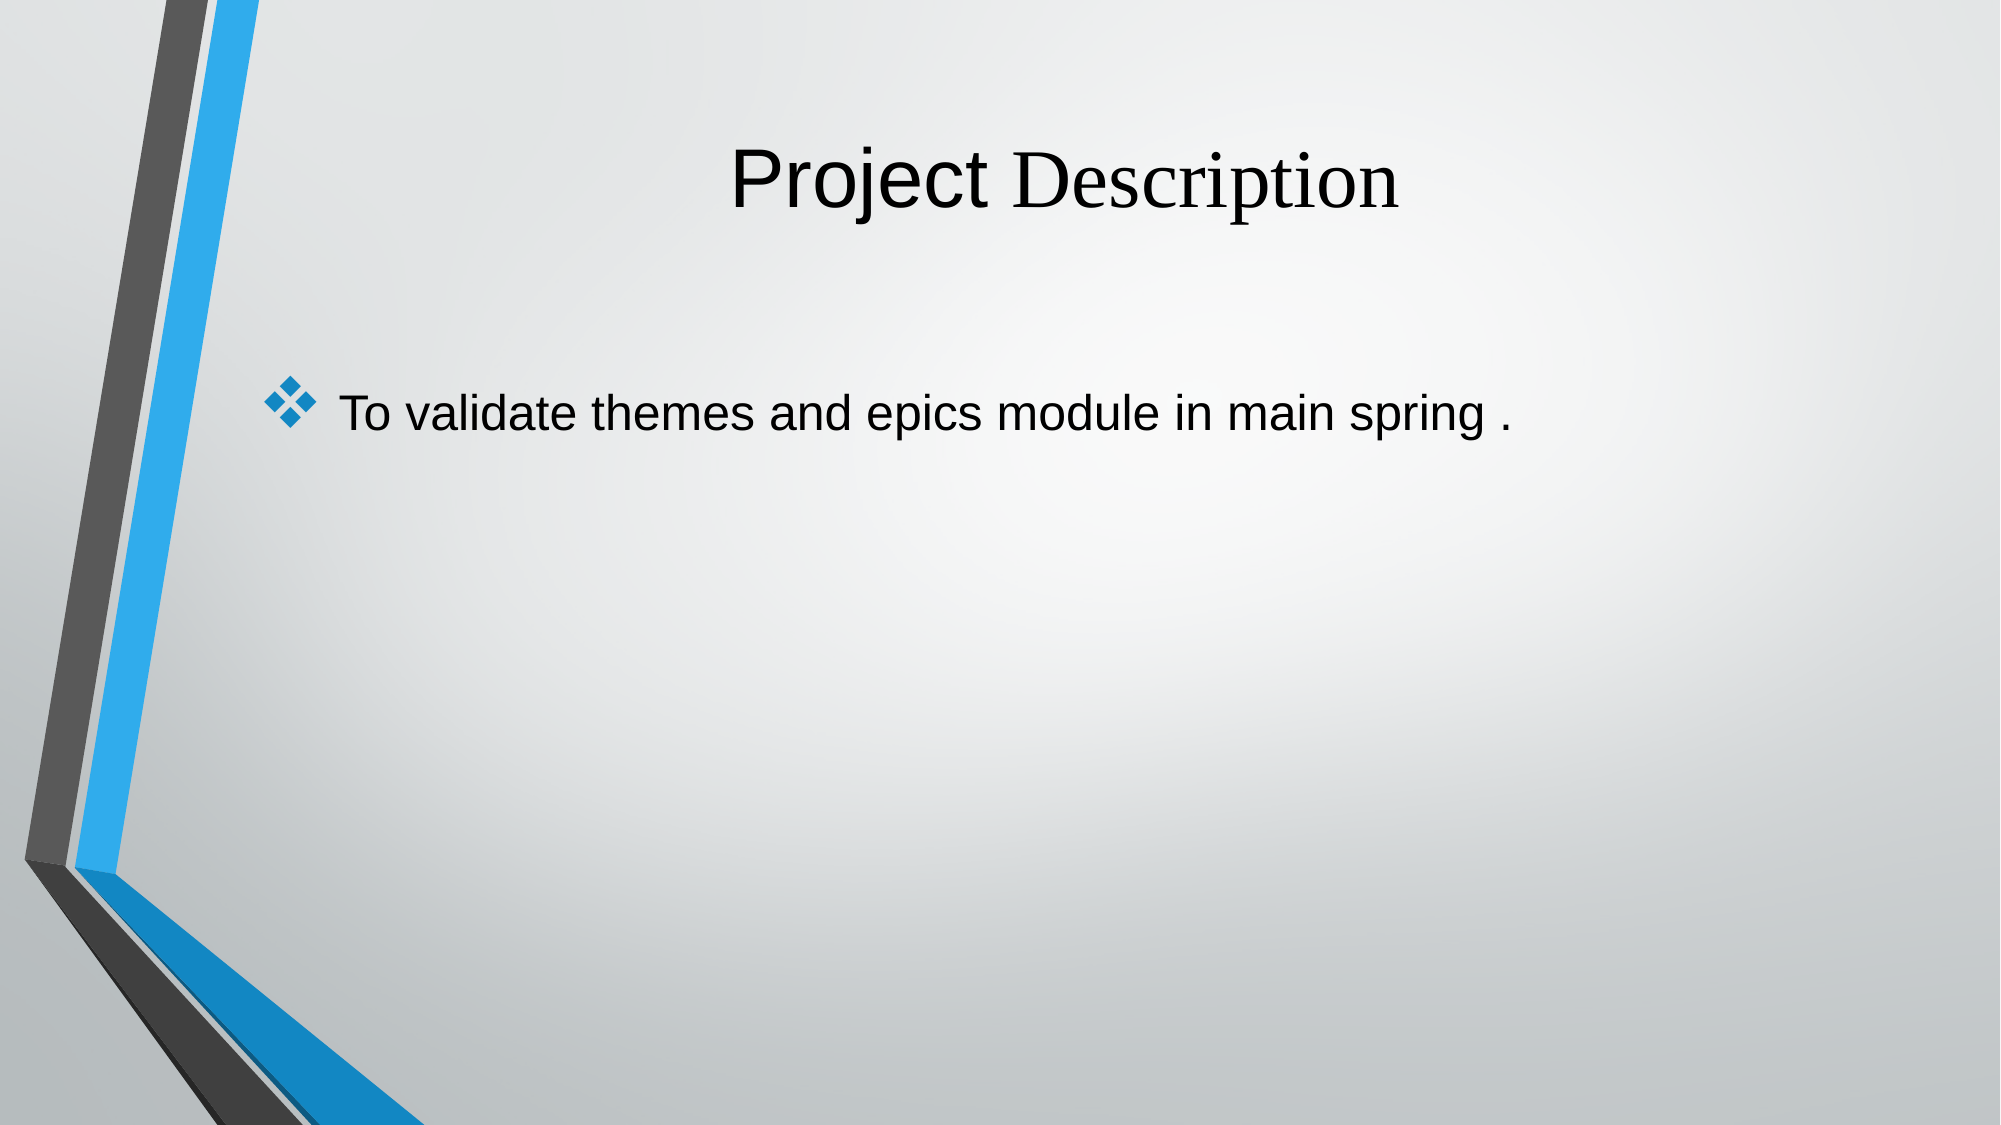

# Project Description
 To validate themes and epics module in main spring .